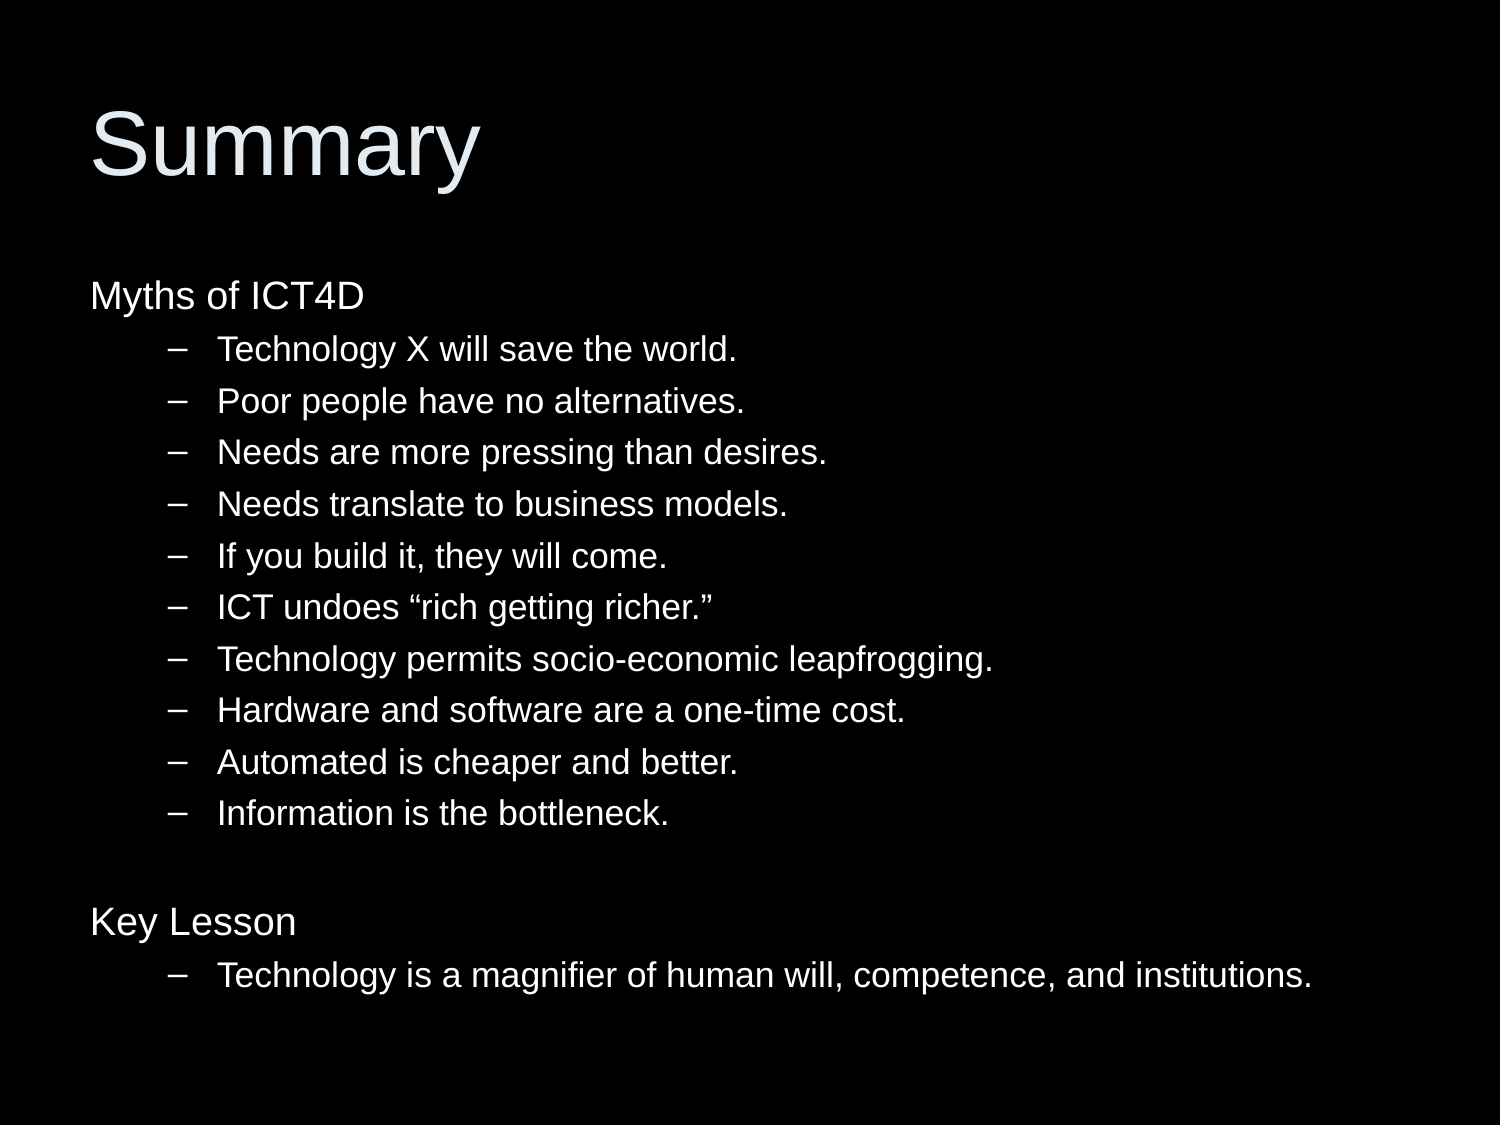

Summary
Myths of ICT4D
Technology X will save the world.
Poor people have no alternatives.
Needs are more pressing than desires.
Needs translate to business models.
If you build it, they will come.
ICT undoes “rich getting richer.”
Technology permits socio-economic leapfrogging.
Hardware and software are a one-time cost.
Automated is cheaper and better.
Information is the bottleneck.

Key Lesson
Technology is a magnifier of human will, competence, and institutions.